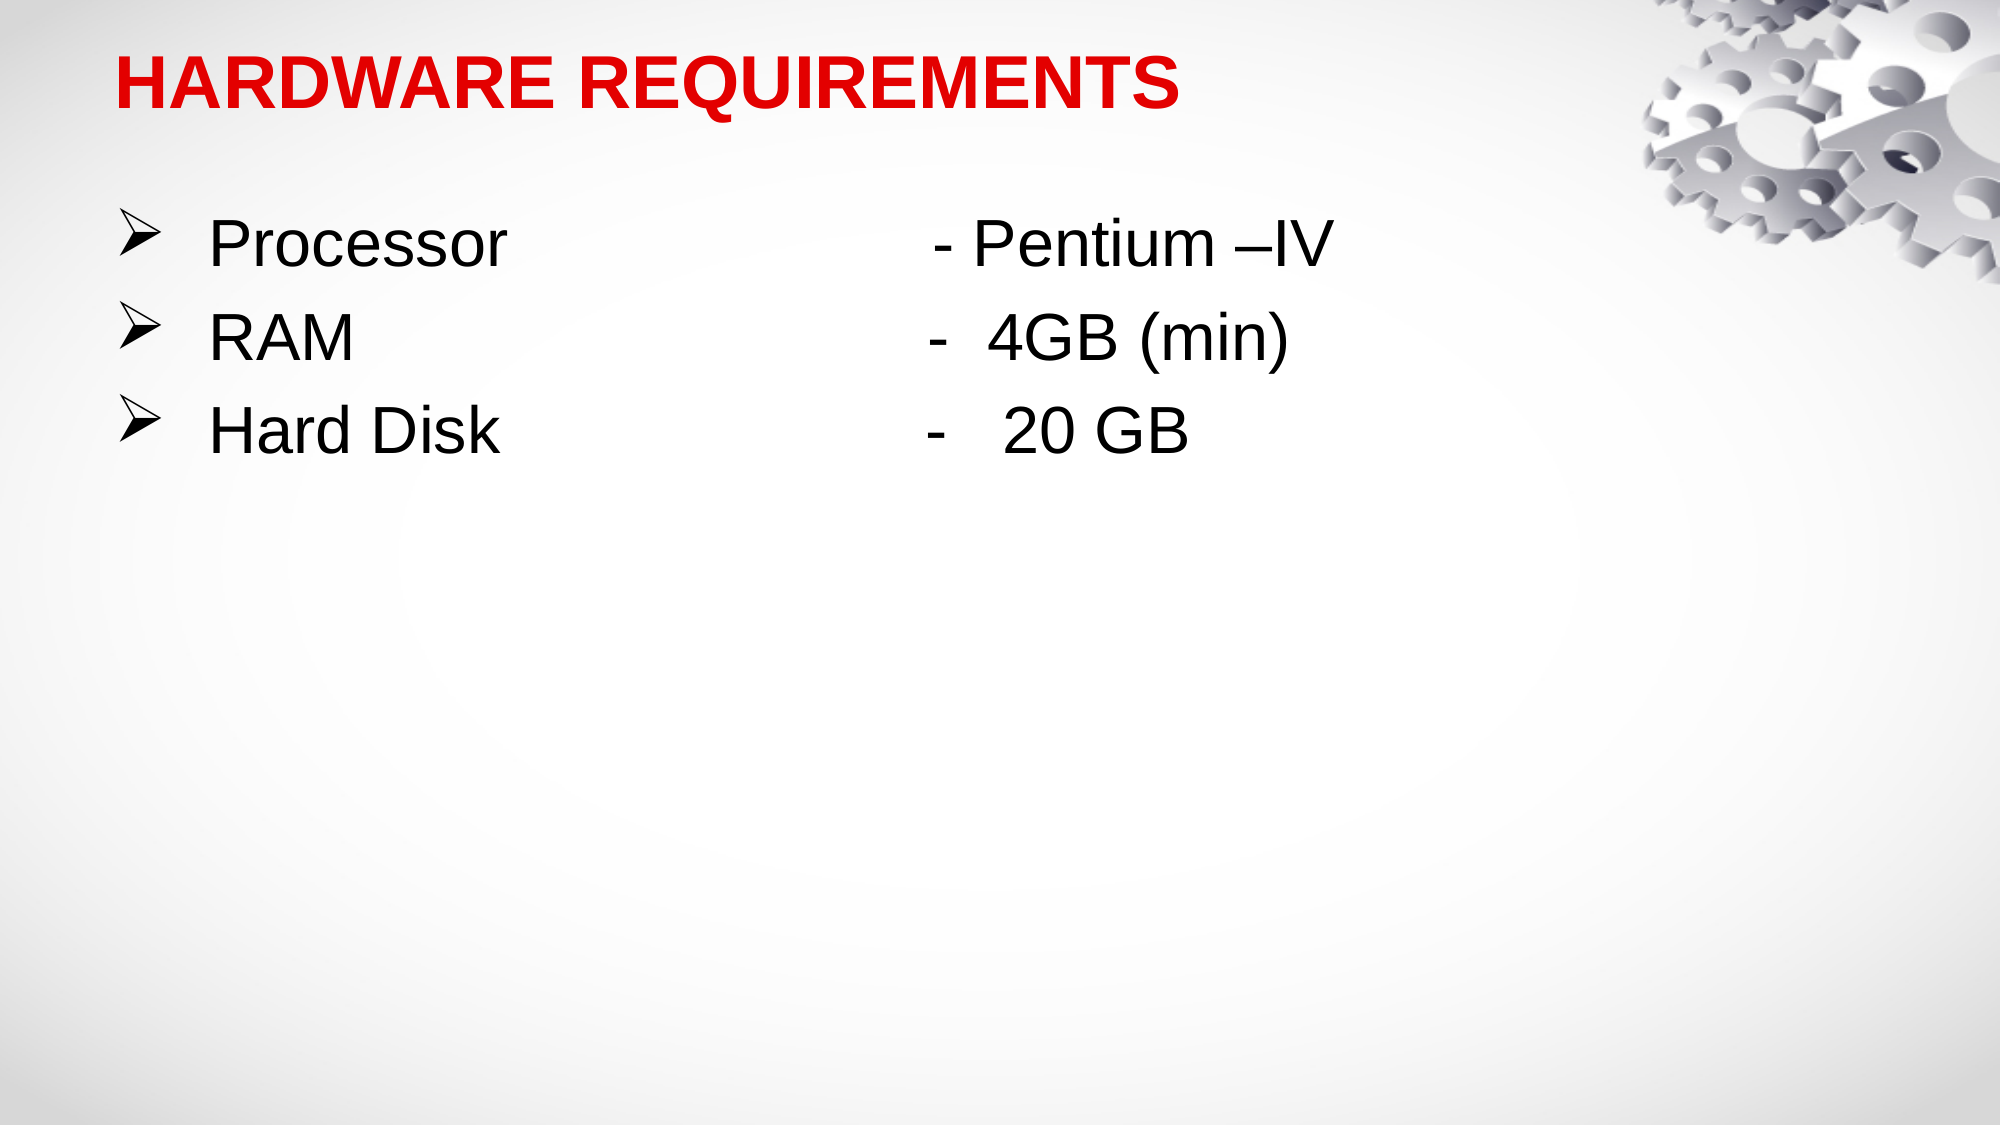

# HARDWARE REQUIREMENTS
  Processor                       - Pentium –IV
  RAM                               -  4GB (min)
  Hard Disk                       -   20 GB